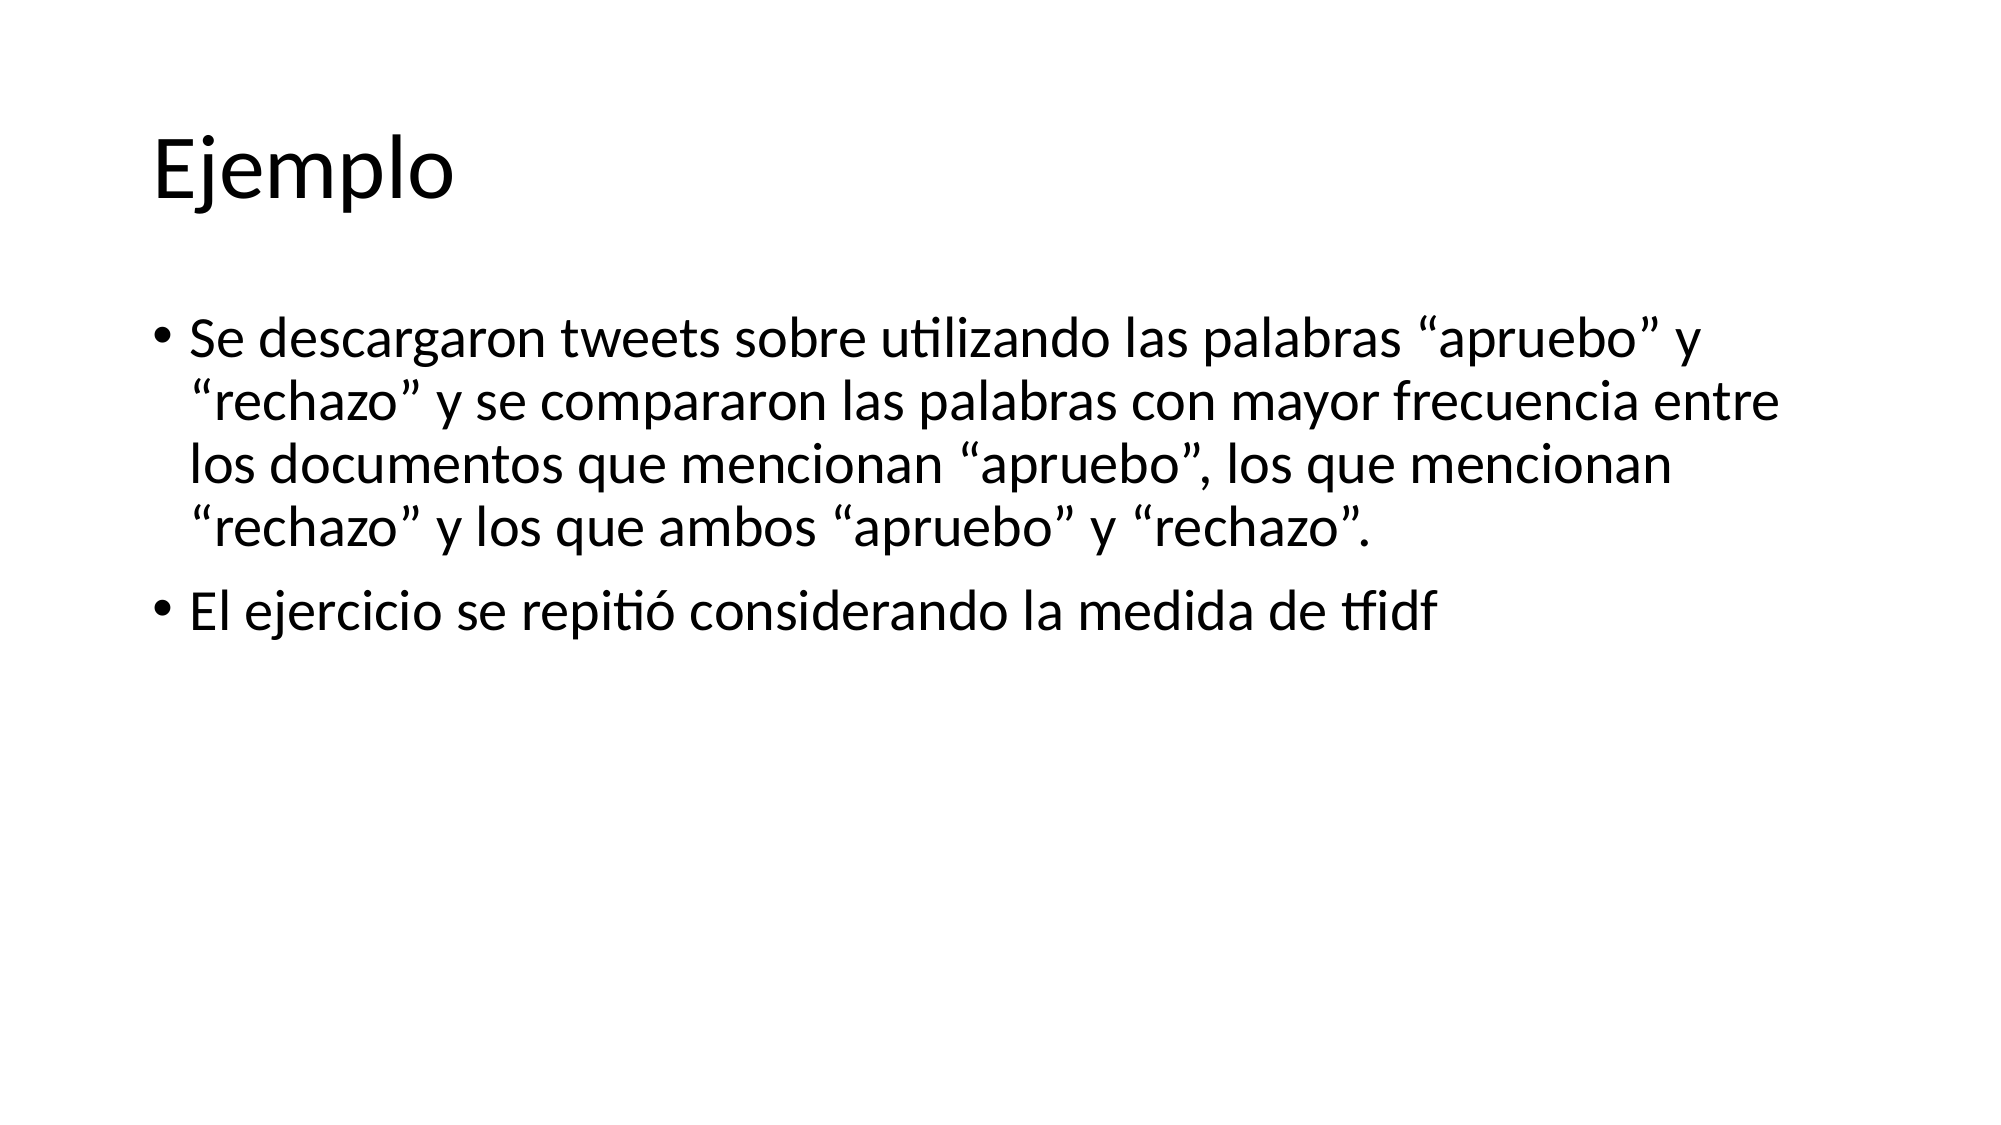

# Ejemplo
Se descargaron tweets sobre utilizando las palabras “apruebo” y “rechazo” y se compararon las palabras con mayor frecuencia entre los documentos que mencionan “apruebo”, los que mencionan “rechazo” y los que ambos “apruebo” y “rechazo”.
El ejercicio se repitió considerando la medida de tfidf